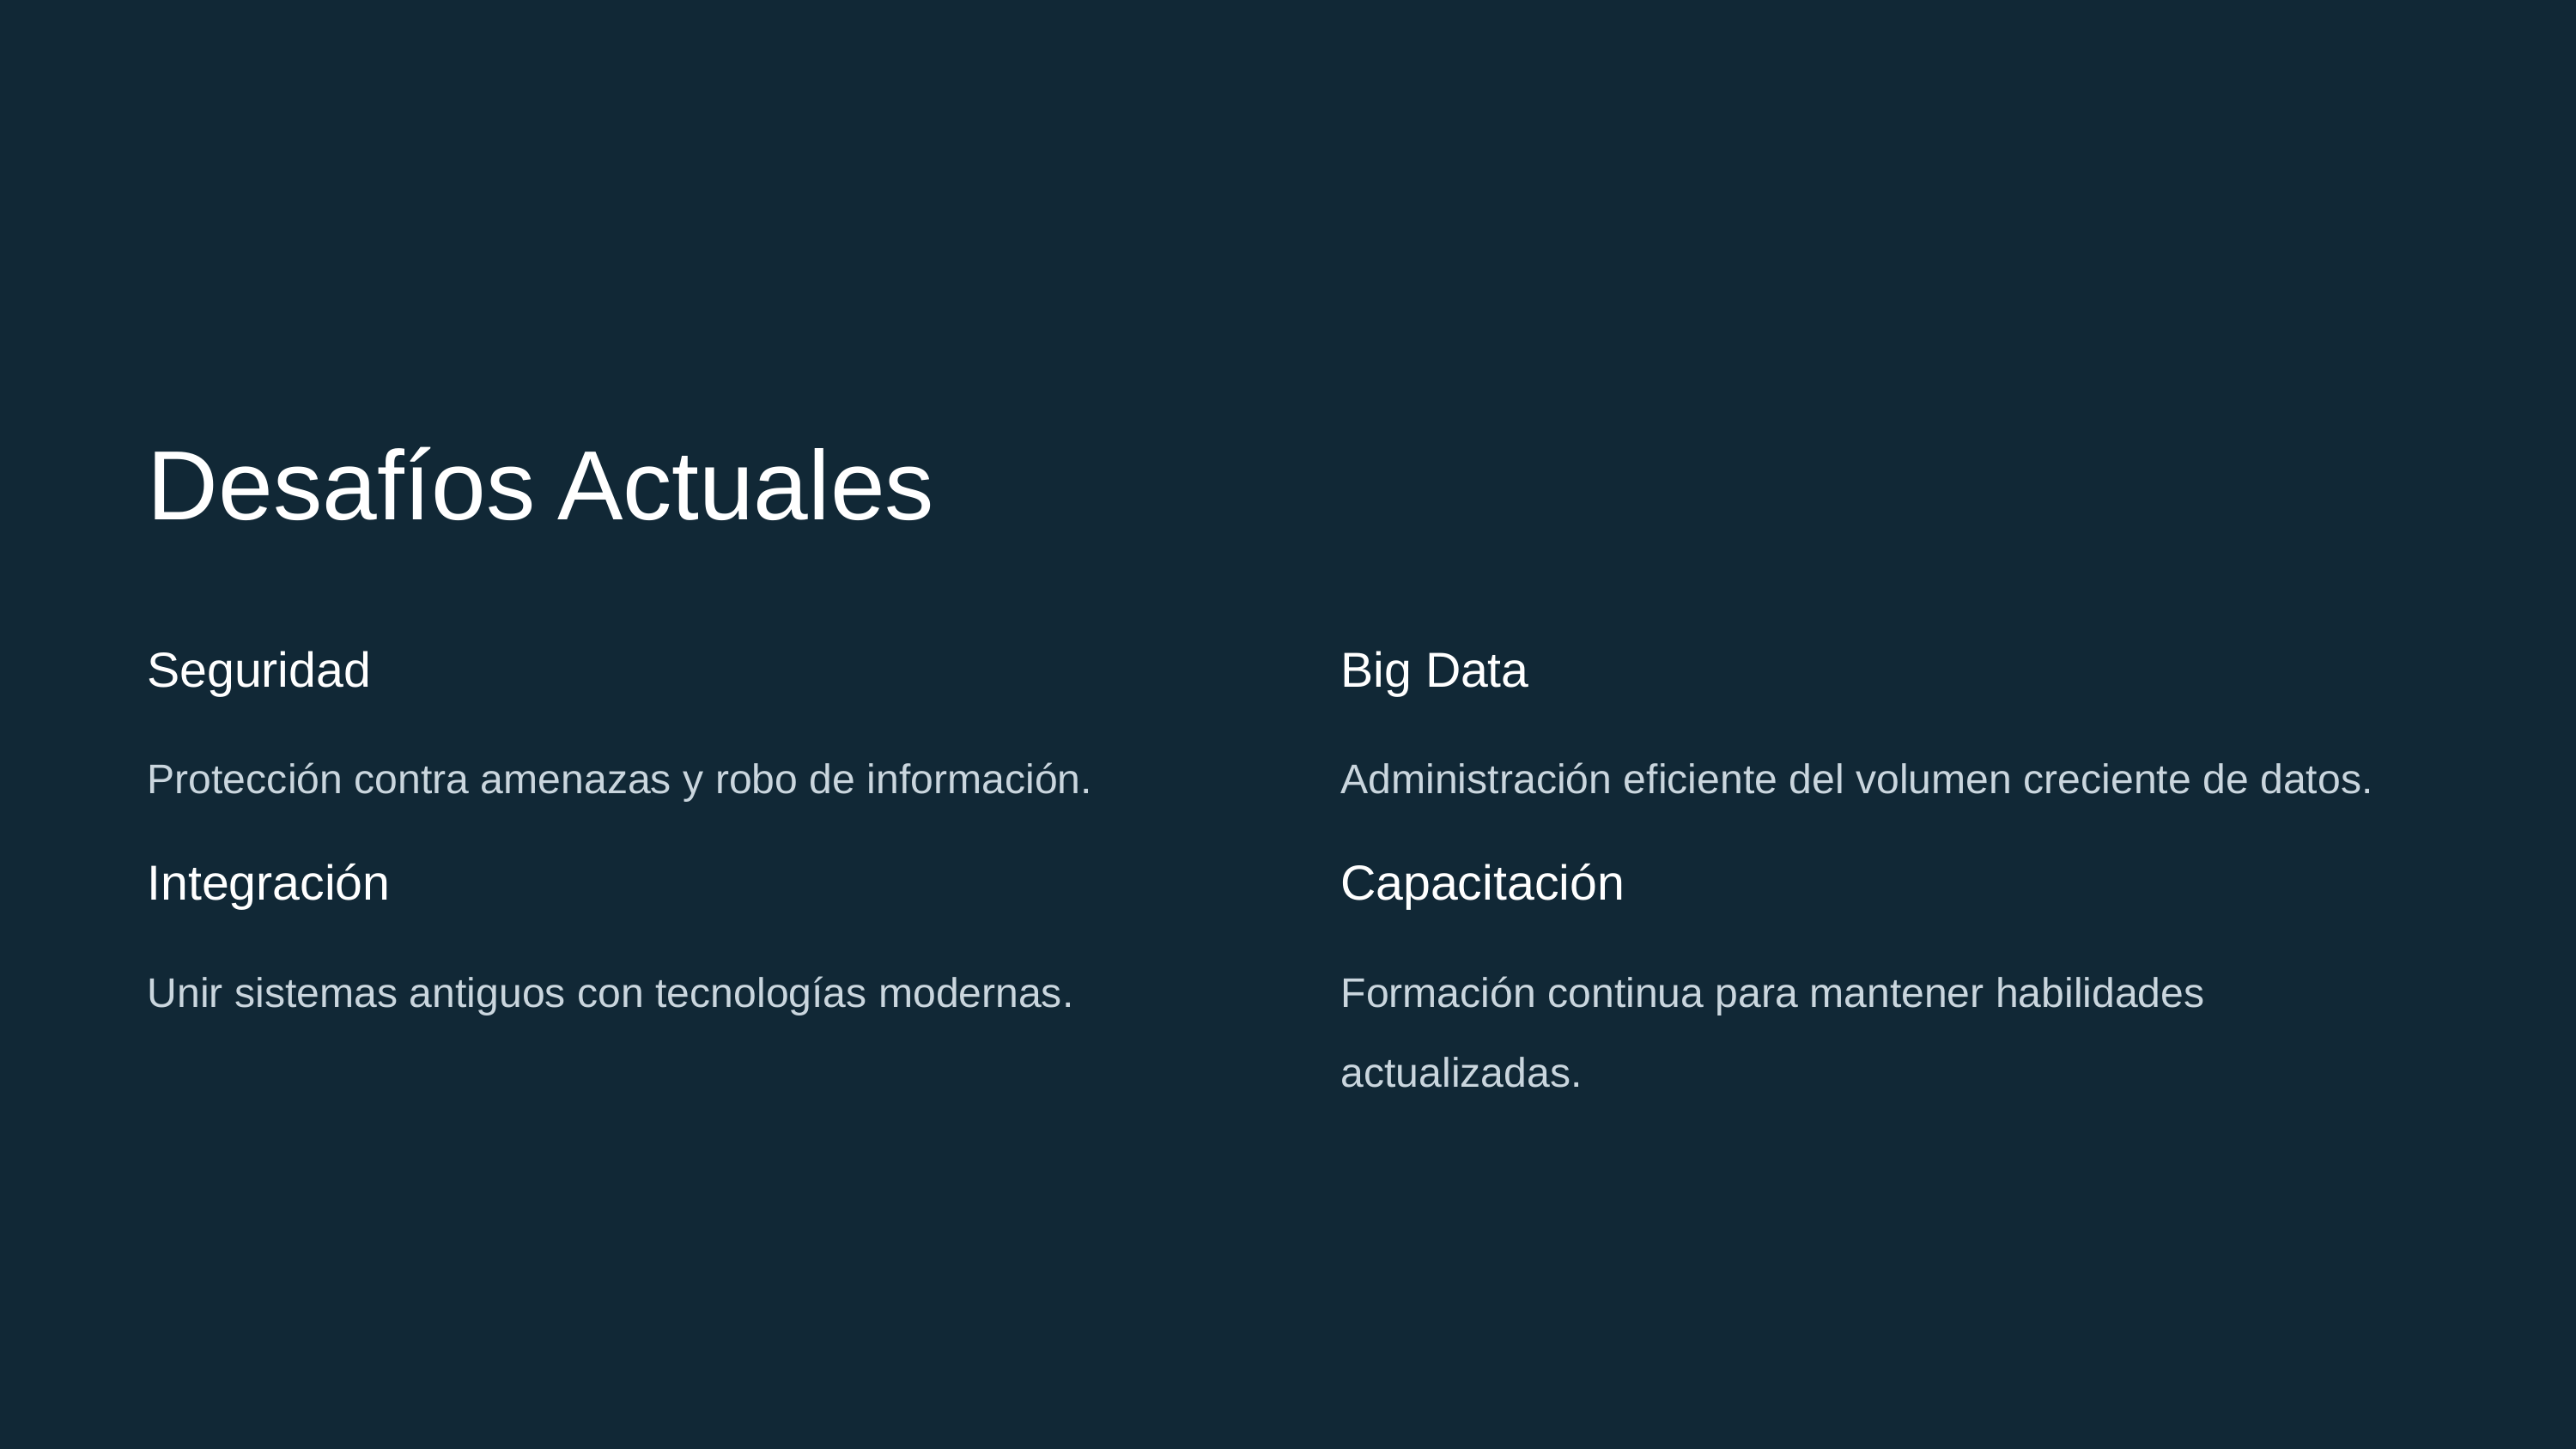

Desafíos Actuales

Seguridad

Big Data

Protección contra amenazas y robo de información.

Administración eficiente del volumen creciente de datos.

Integración

Capacitación

Unir sistemas antiguos con tecnologías modernas.

Formación continua para mantener habilidades actualizadas.